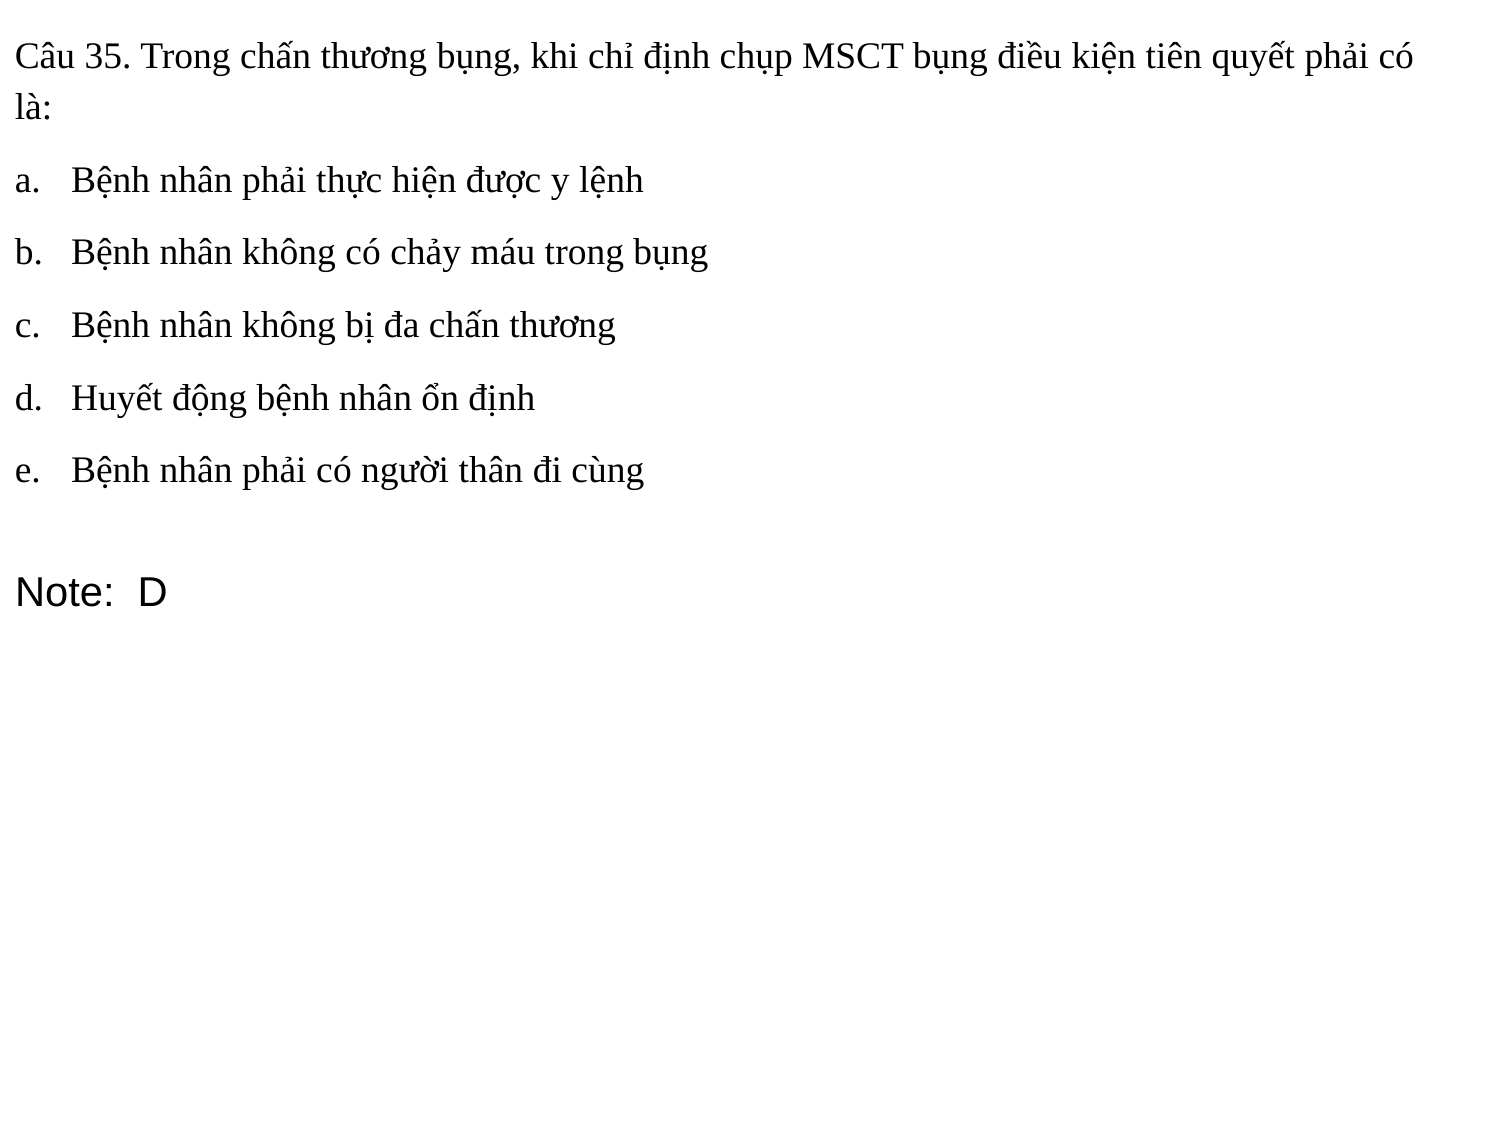

Câu 35. Trong chấn thương bụng, khi chỉ định chụp MSCT bụng điều kiện tiên quyết phải có là:
Bệnh nhân phải thực hiện được y lệnh
Bệnh nhân không có chảy máu trong bụng
Bệnh nhân không bị đa chấn thương
Huyết động bệnh nhân ổn định
Bệnh nhân phải có người thân đi cùng
Note:  D